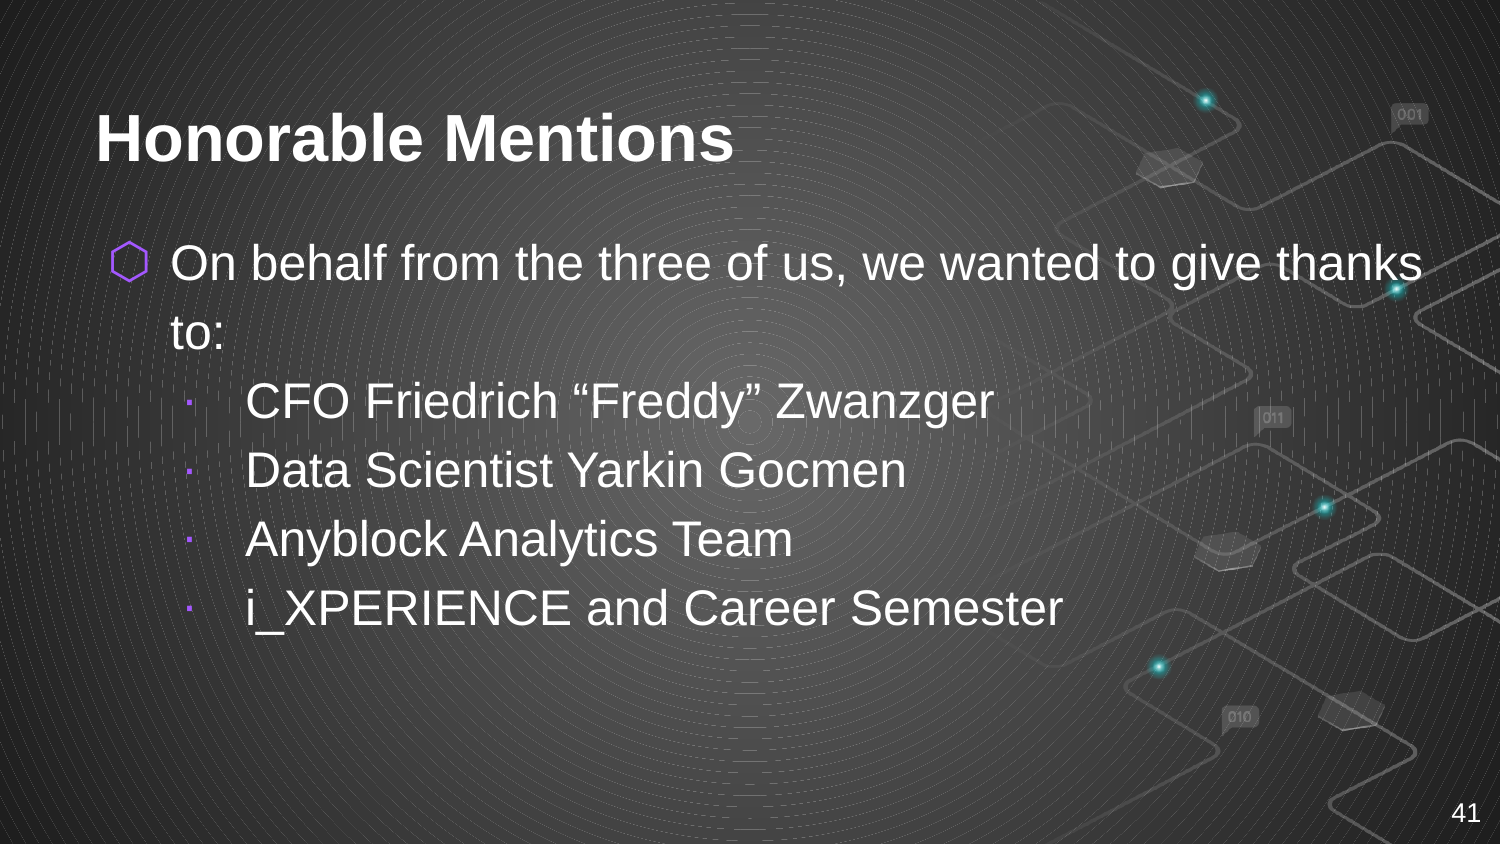

# Honorable Mentions
On behalf from the three of us, we wanted to give thanks to:
CFO Friedrich “Freddy” Zwanzger
Data Scientist Yarkin Gocmen
Anyblock Analytics Team
i_XPERIENCE and Career Semester
41